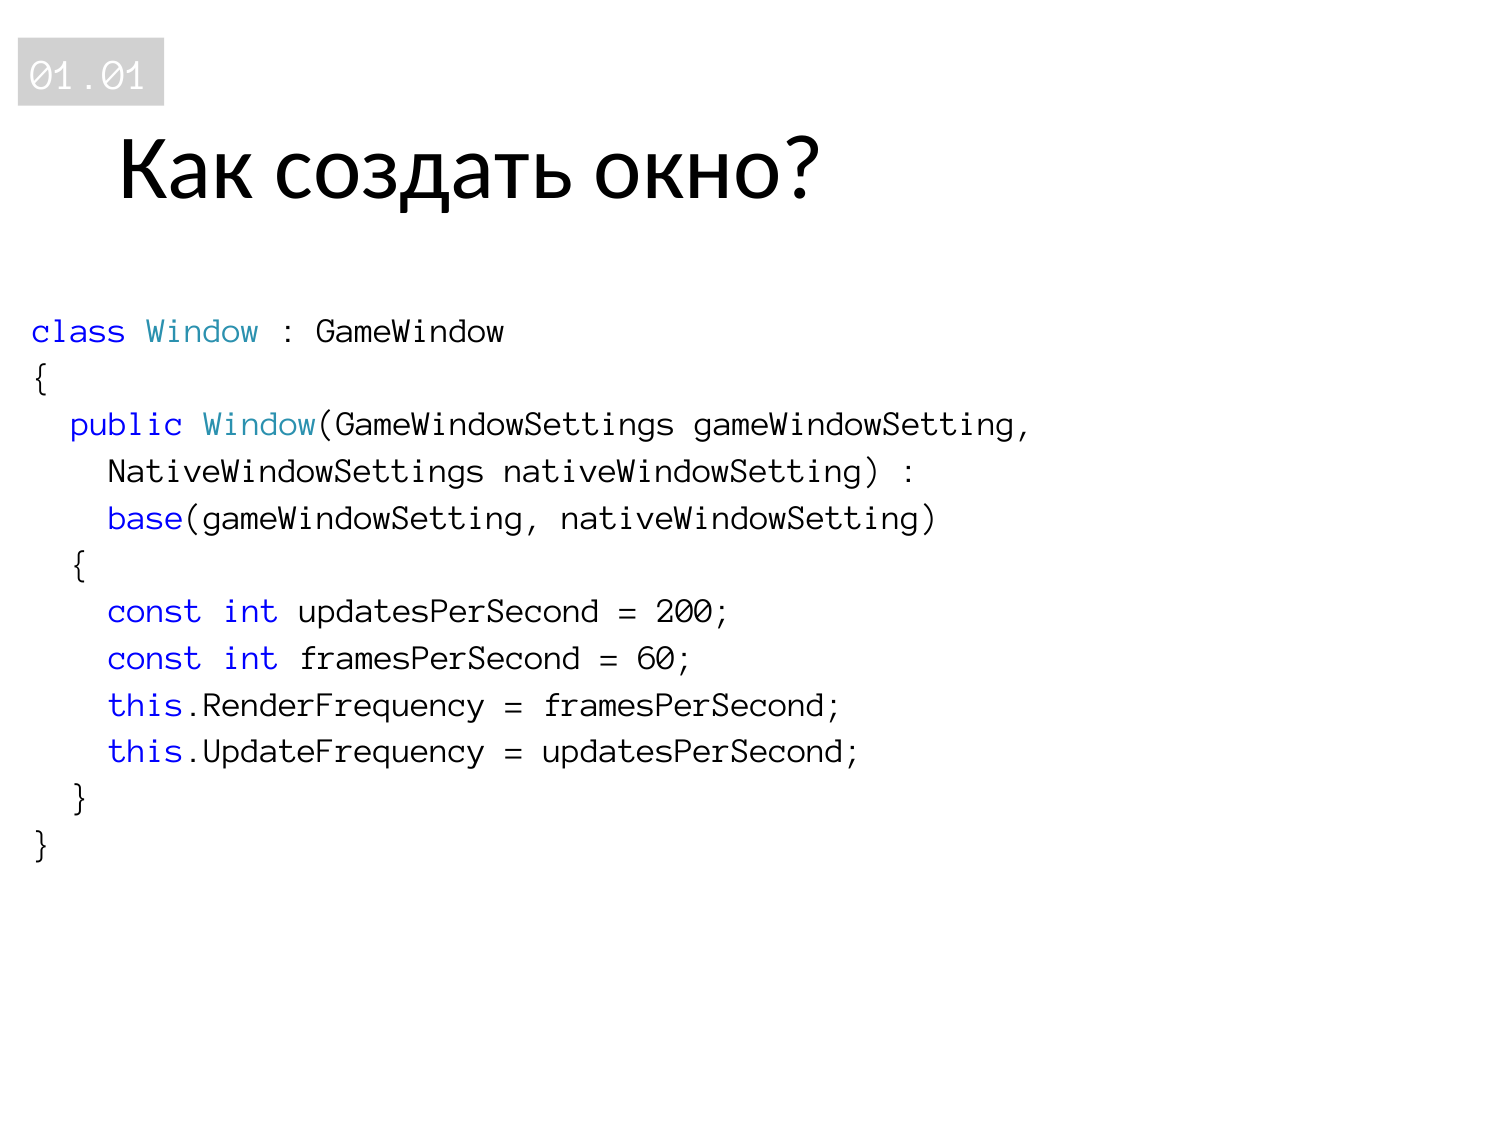

01.01
# Как создать окно?
class Window : GameWindow
{
  public Window(GameWindowSettings gameWindowSetting,
    NativeWindowSettings nativeWindowSetting) :
    base(gameWindowSetting, nativeWindowSetting)
  {
    const int updatesPerSecond = 200;
    const int framesPerSecond = 60;
    this.RenderFrequency = framesPerSecond;
    this.UpdateFrequency = updatesPerSecond;
  }
}